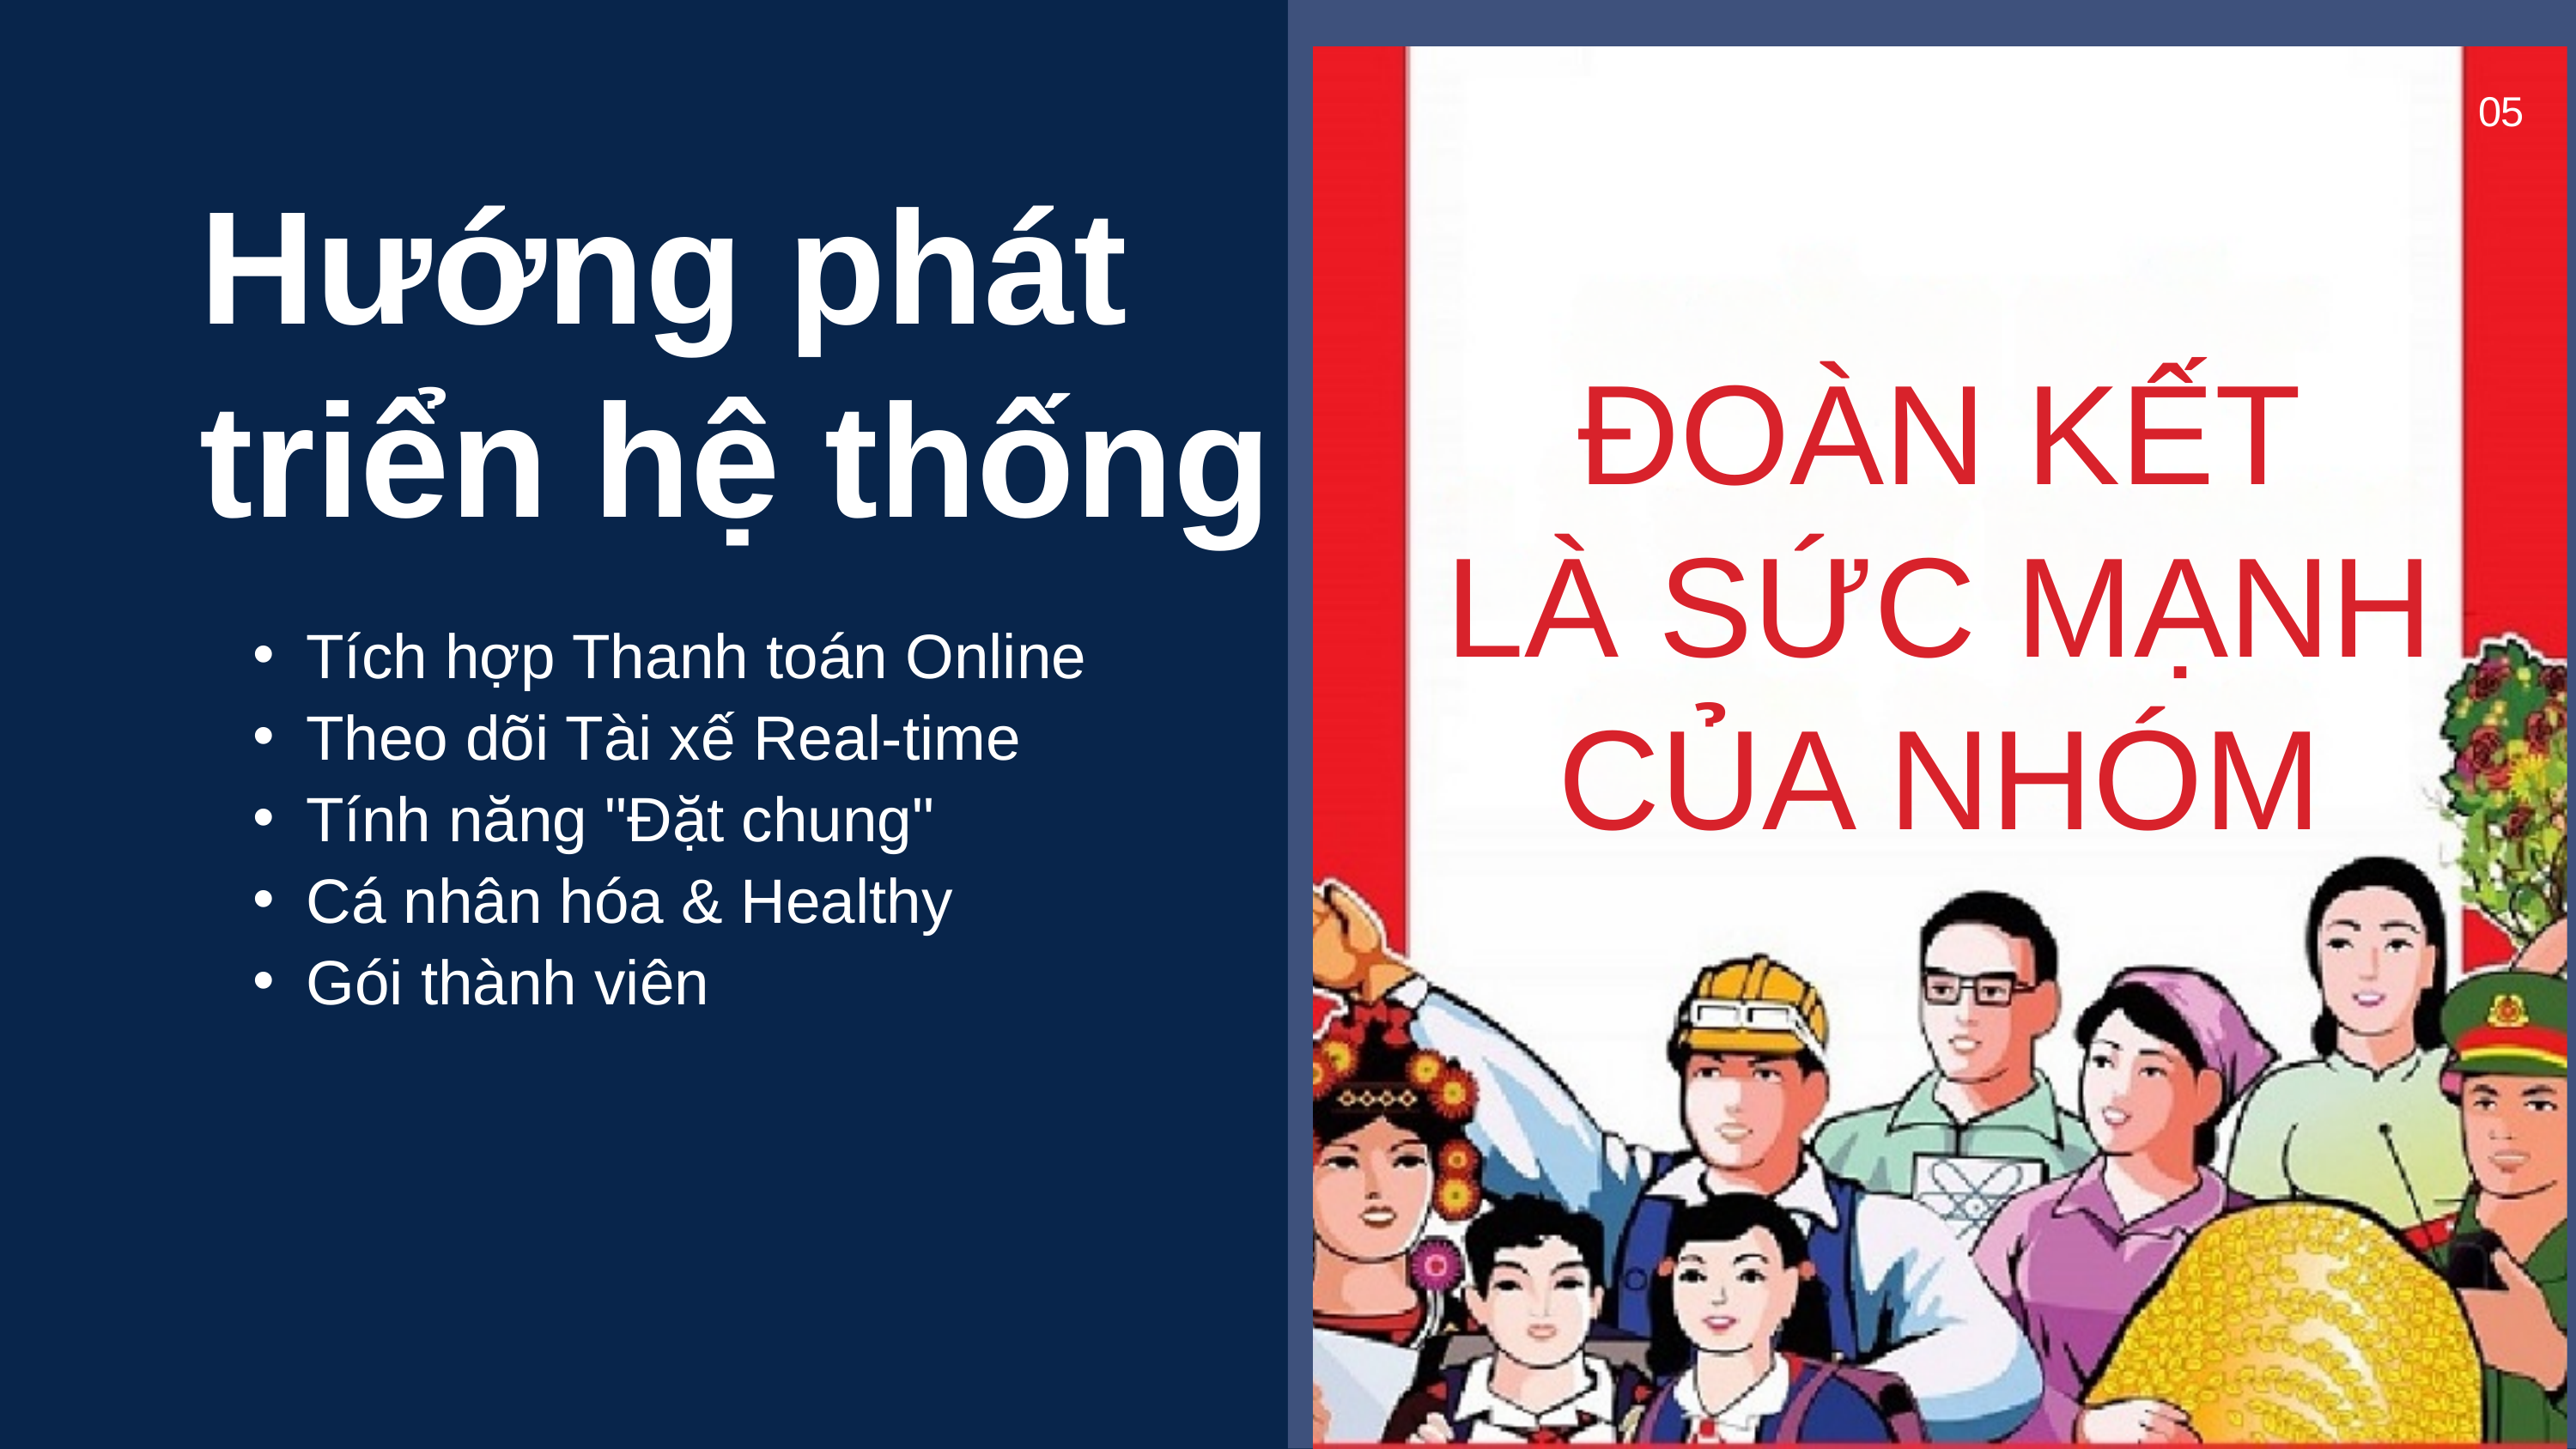

05
Hướng phát triển hệ thống
Tích hợp Thanh toán Online
Theo dõi Tài xế Real-time
Tính năng "Đặt chung"
Cá nhân hóa & Healthy
Gói thành viên

ĐOÀN KẾT
LÀ SỨC MẠNH
CỦA NHÓM